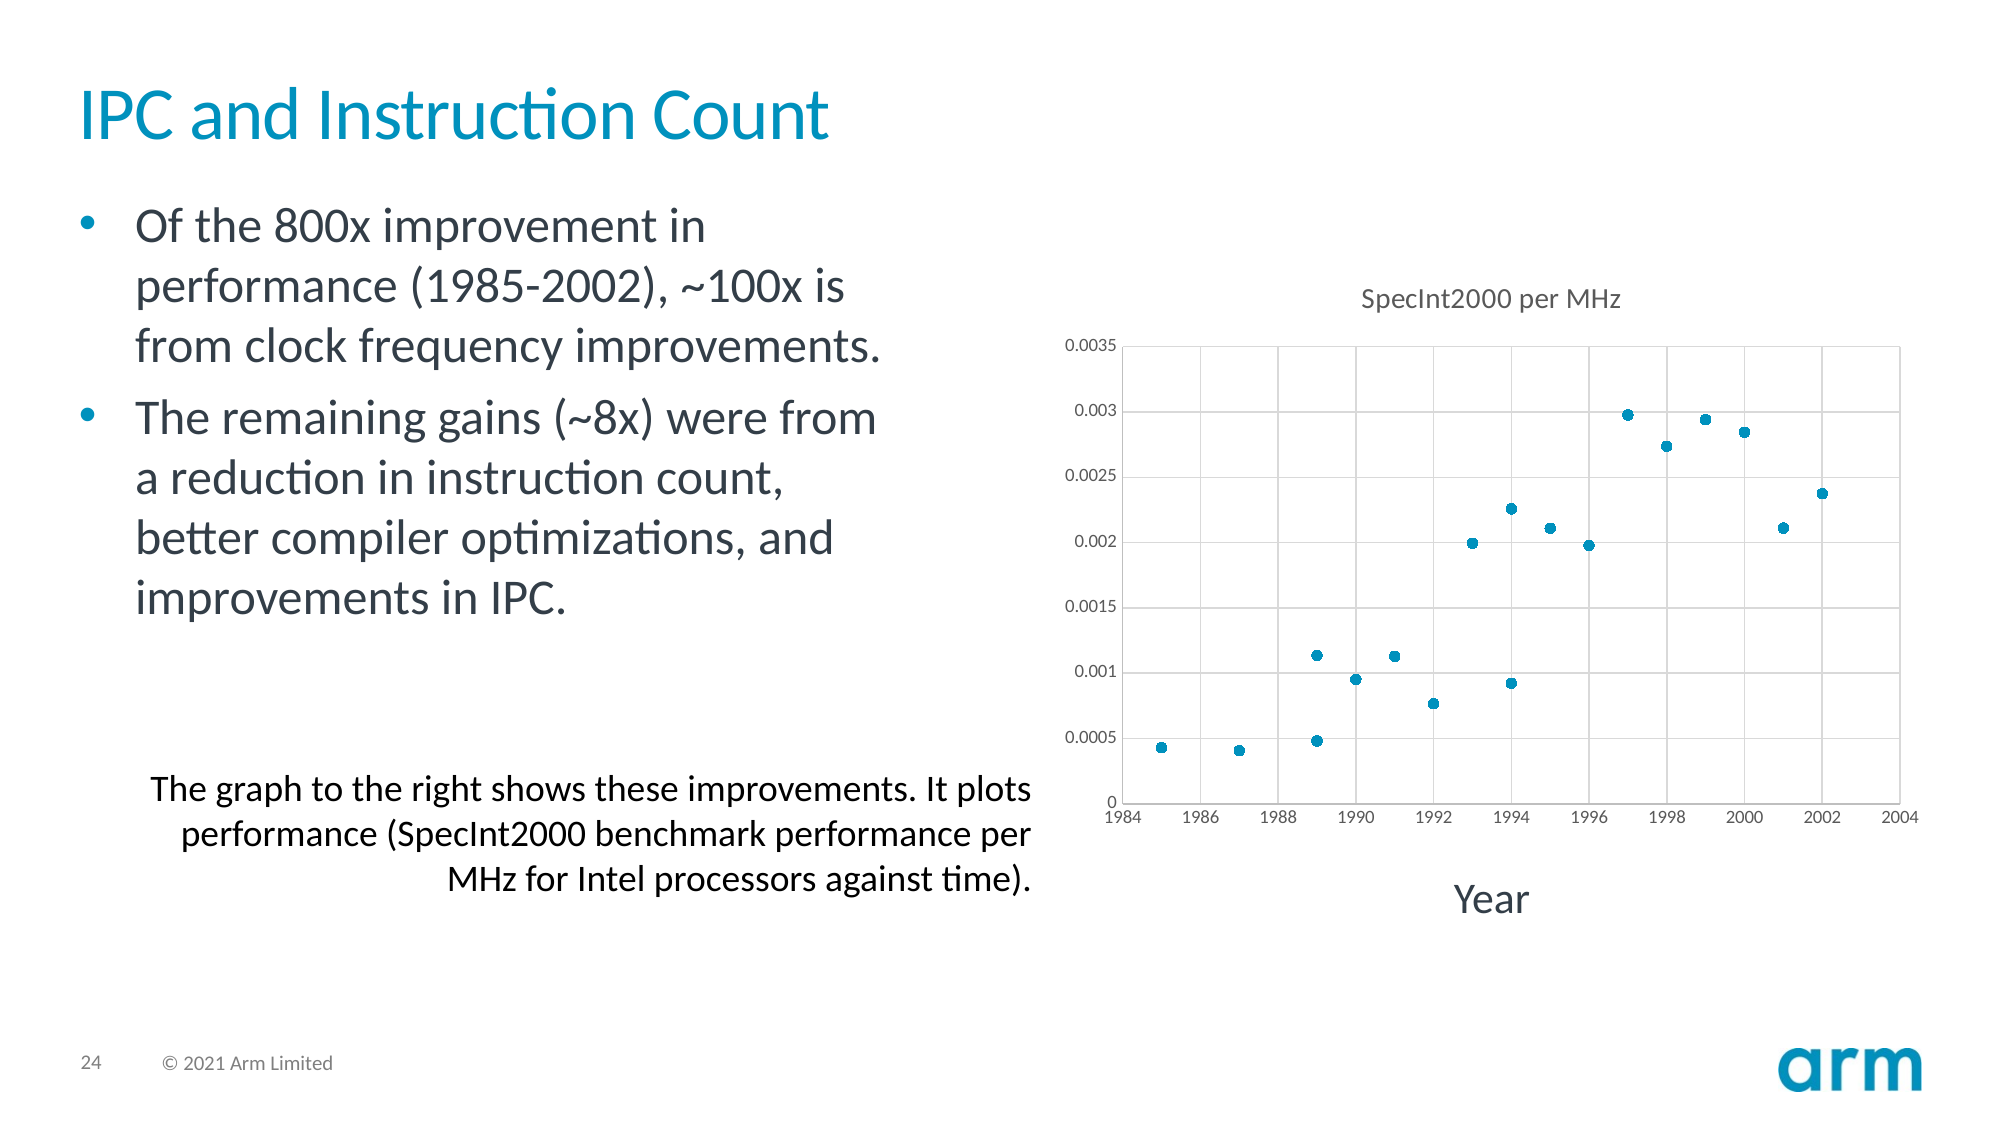

# IPC and Instruction Count
Of the 800x improvement in performance (1985-2002), ~100x is from clock frequency improvements.
The remaining gains (~8x) were from a reduction in instruction count, better compiler optimizations, and improvements in IPC.

### Chart: SpecInt2000 per MHz

| Category |  |
|---|---|
The graph to the right shows these improvements. It plots performance (SpecInt2000 benchmark performance per MHz for Intel processors against time).
Year